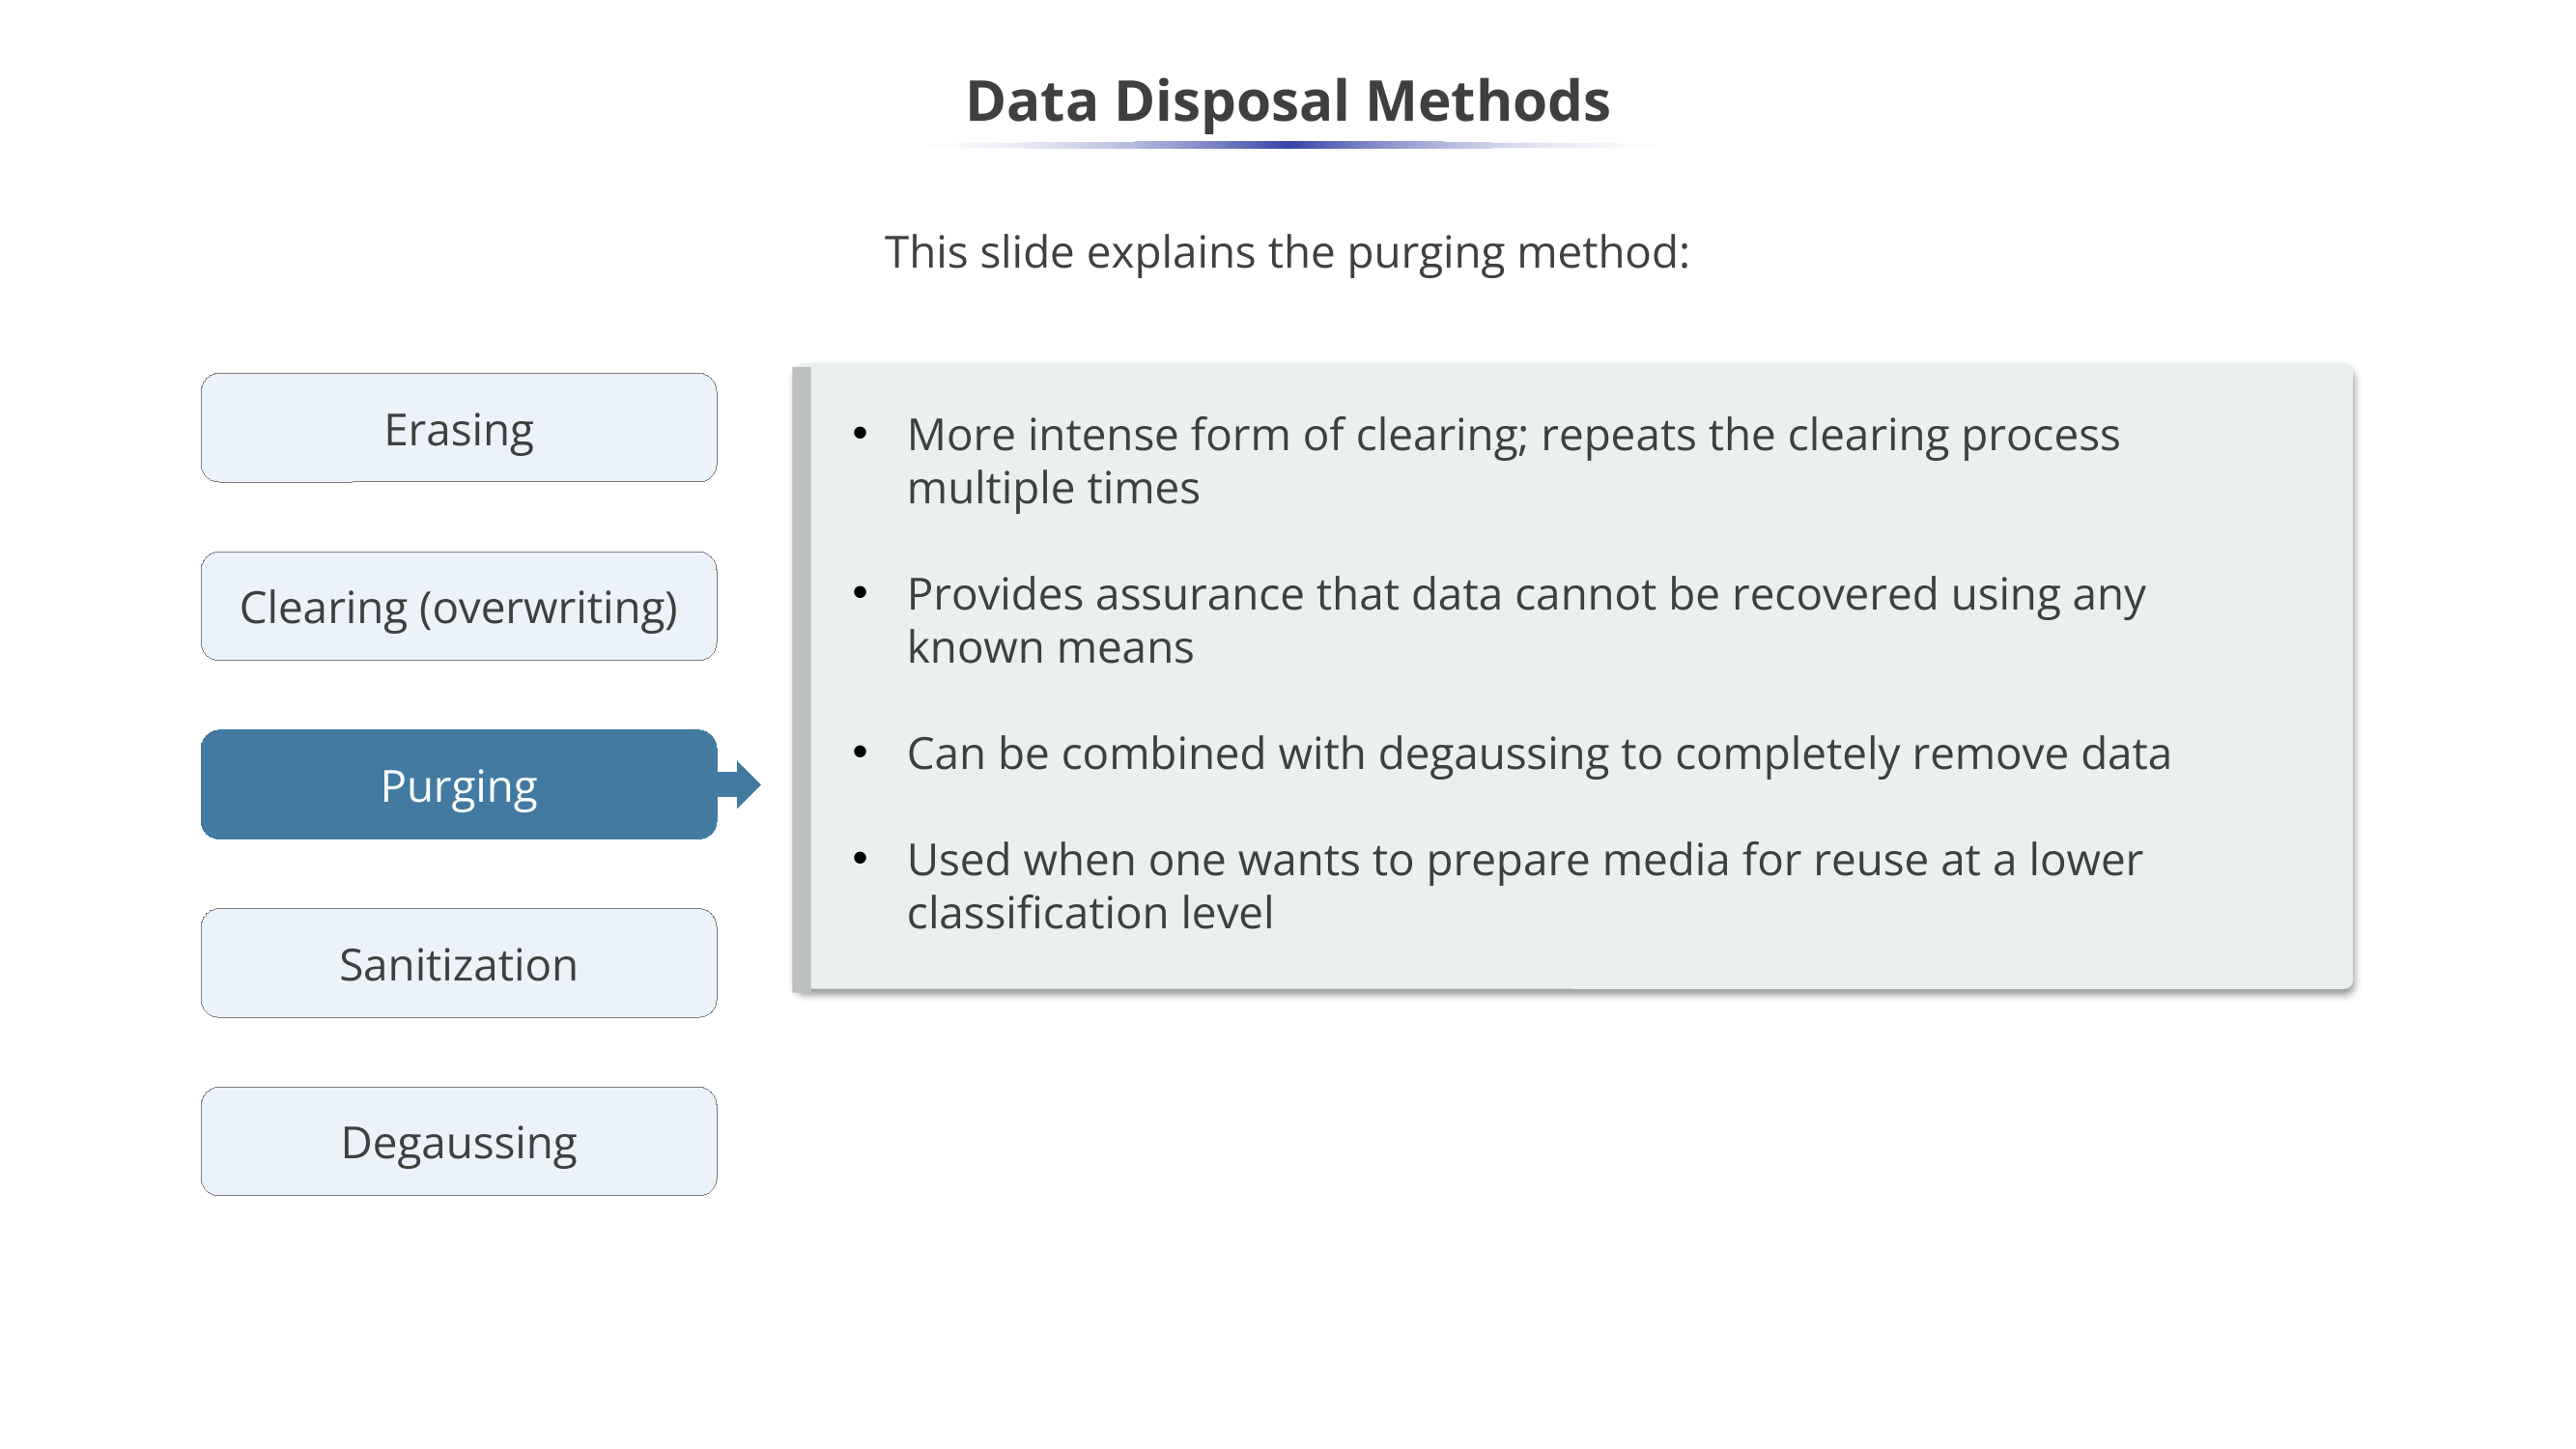

# Data Disposal Methods

This slide explains the purging method:
Erasing
More intense form of clearing; repeats the clearing process multiple times

Provides assurance that data cannot be recovered using any known means

Can be combined with degaussing to completely remove data

Used when one wants to prepare media for reuse at a lower classification level
Clearing (overwriting)
Purging

Sanitization
Degaussing